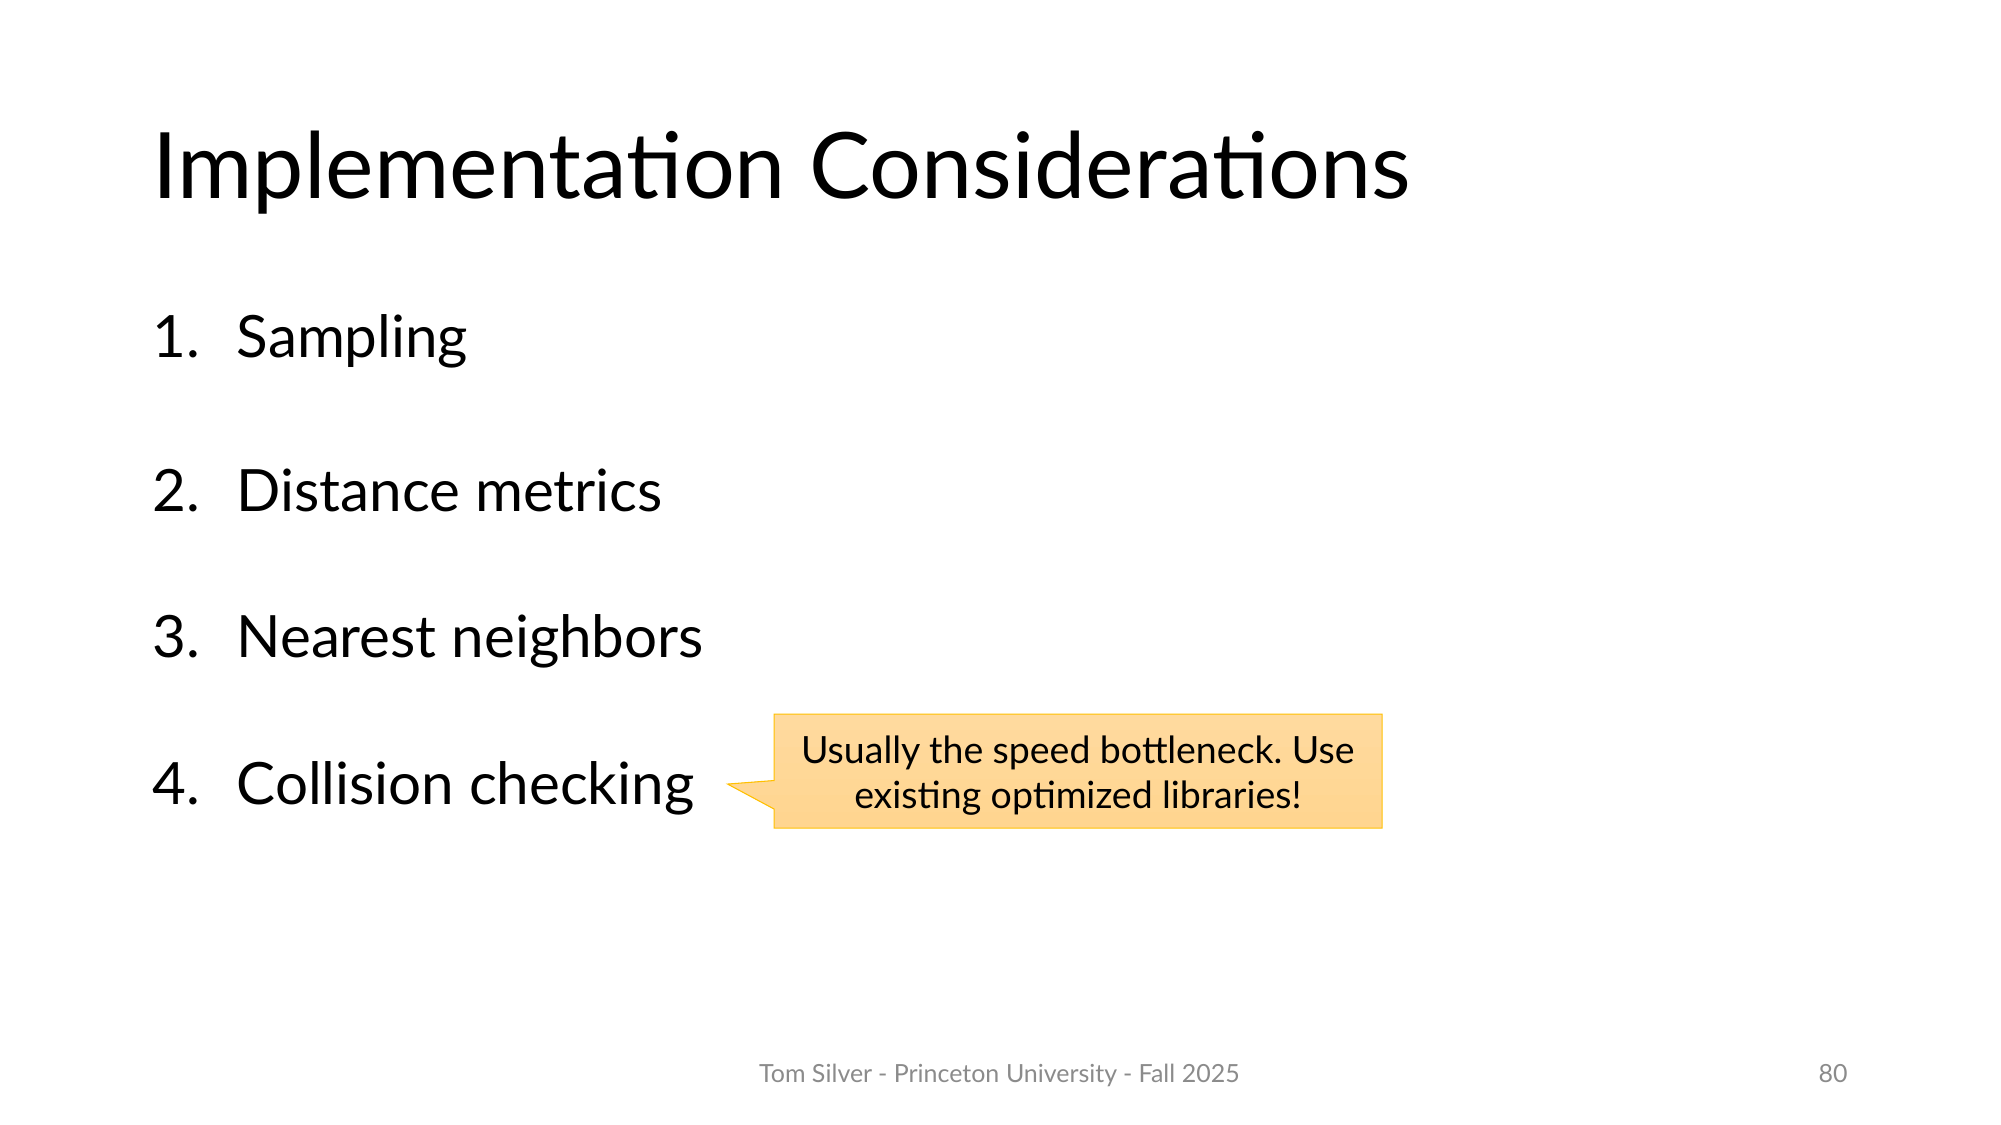

# Implementation Considerations
Sampling
Distance metrics
Nearest neighbors
Collision checking
Usually the speed bottleneck. Use existing optimized libraries!
Tom Silver - Princeton University - Fall 2025
80